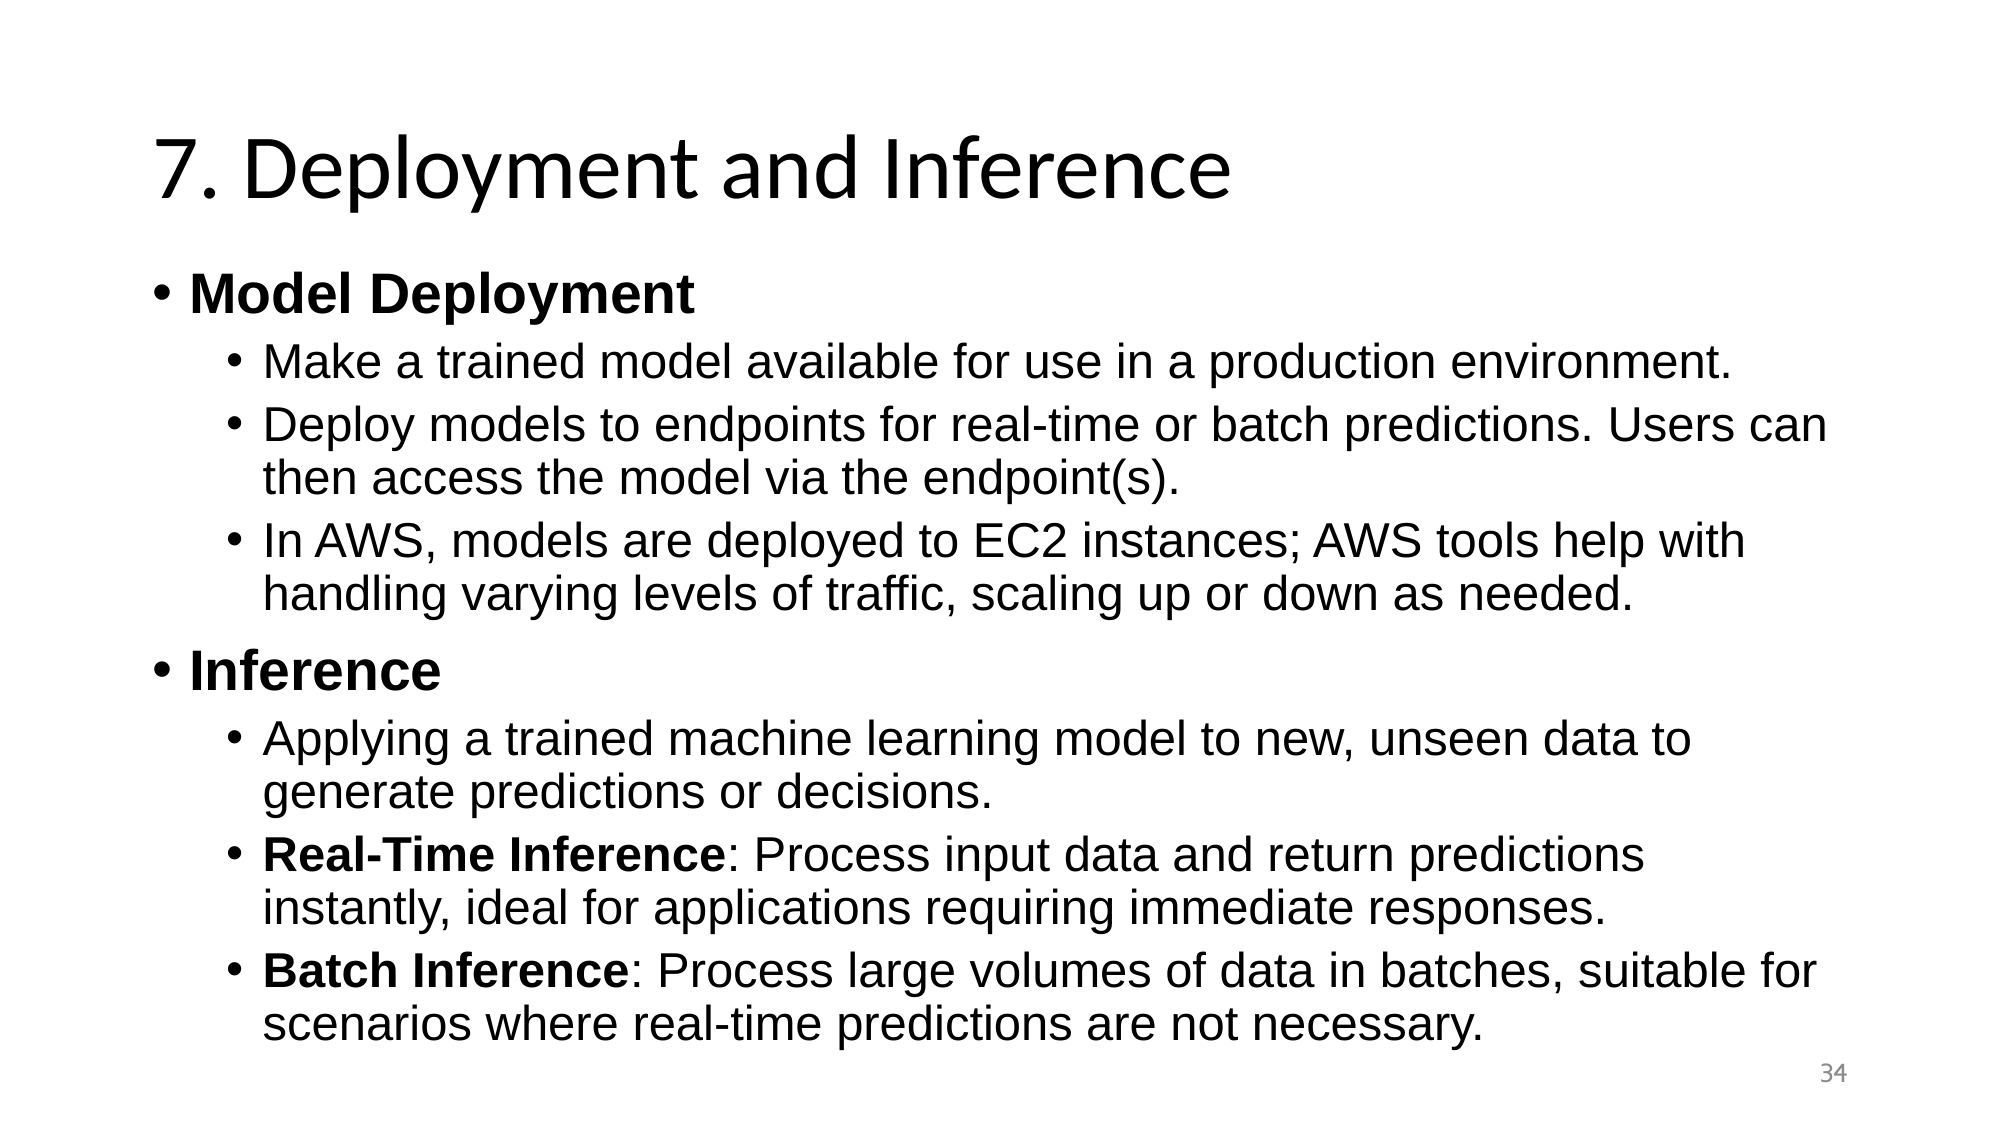

# 7. Deployment and Inference
Model Deployment
Make a trained model available for use in a production environment.
Deploy models to endpoints for real-time or batch predictions. Users can then access the model via the endpoint(s).
In AWS, models are deployed to EC2 instances; AWS tools help with handling varying levels of traffic, scaling up or down as needed.
Inference
Applying a trained machine learning model to new, unseen data to generate predictions or decisions.
Real-Time Inference: Process input data and return predictions instantly, ideal for applications requiring immediate responses.
Batch Inference: Process large volumes of data in batches, suitable for scenarios where real-time predictions are not necessary.
34